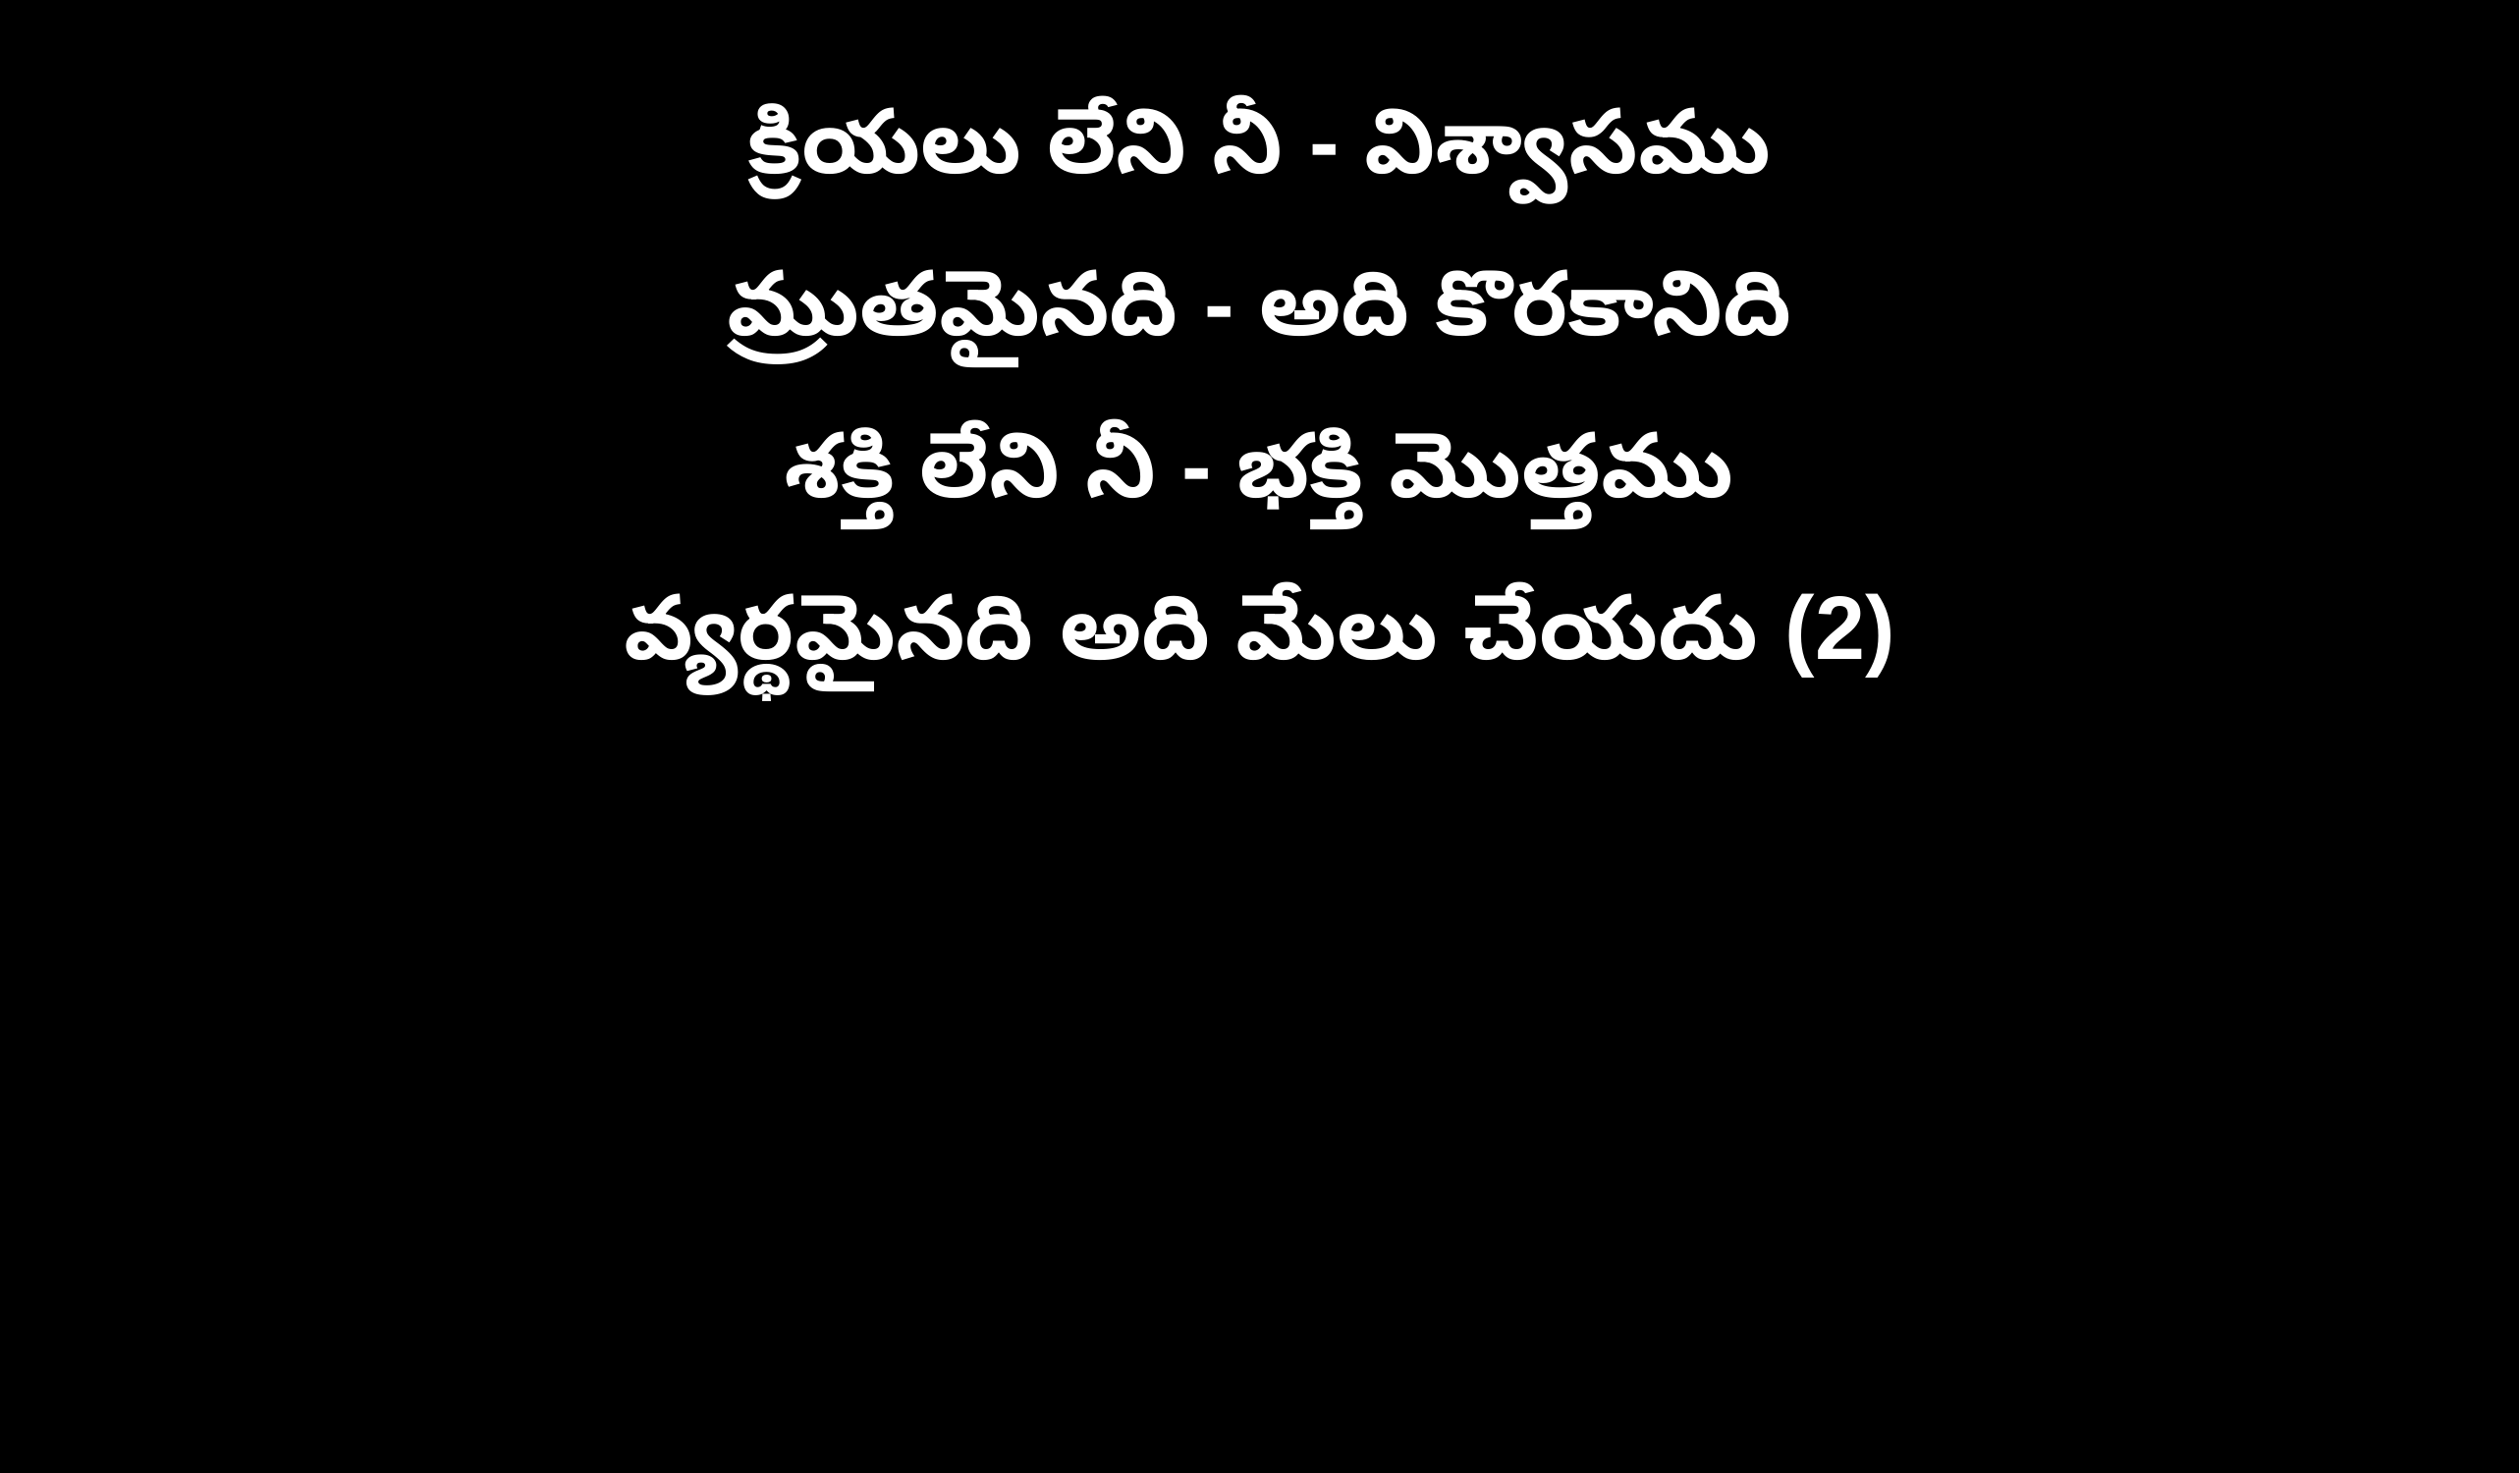

క్రియలు లేని నీ - విశ్వాసము
మ్రుతమైనది - అది కొరకానిది
శక్తి లేని నీ - భక్తి మొత్తము
వ్యర్థమైనది అది మేలు చేయదు (2)